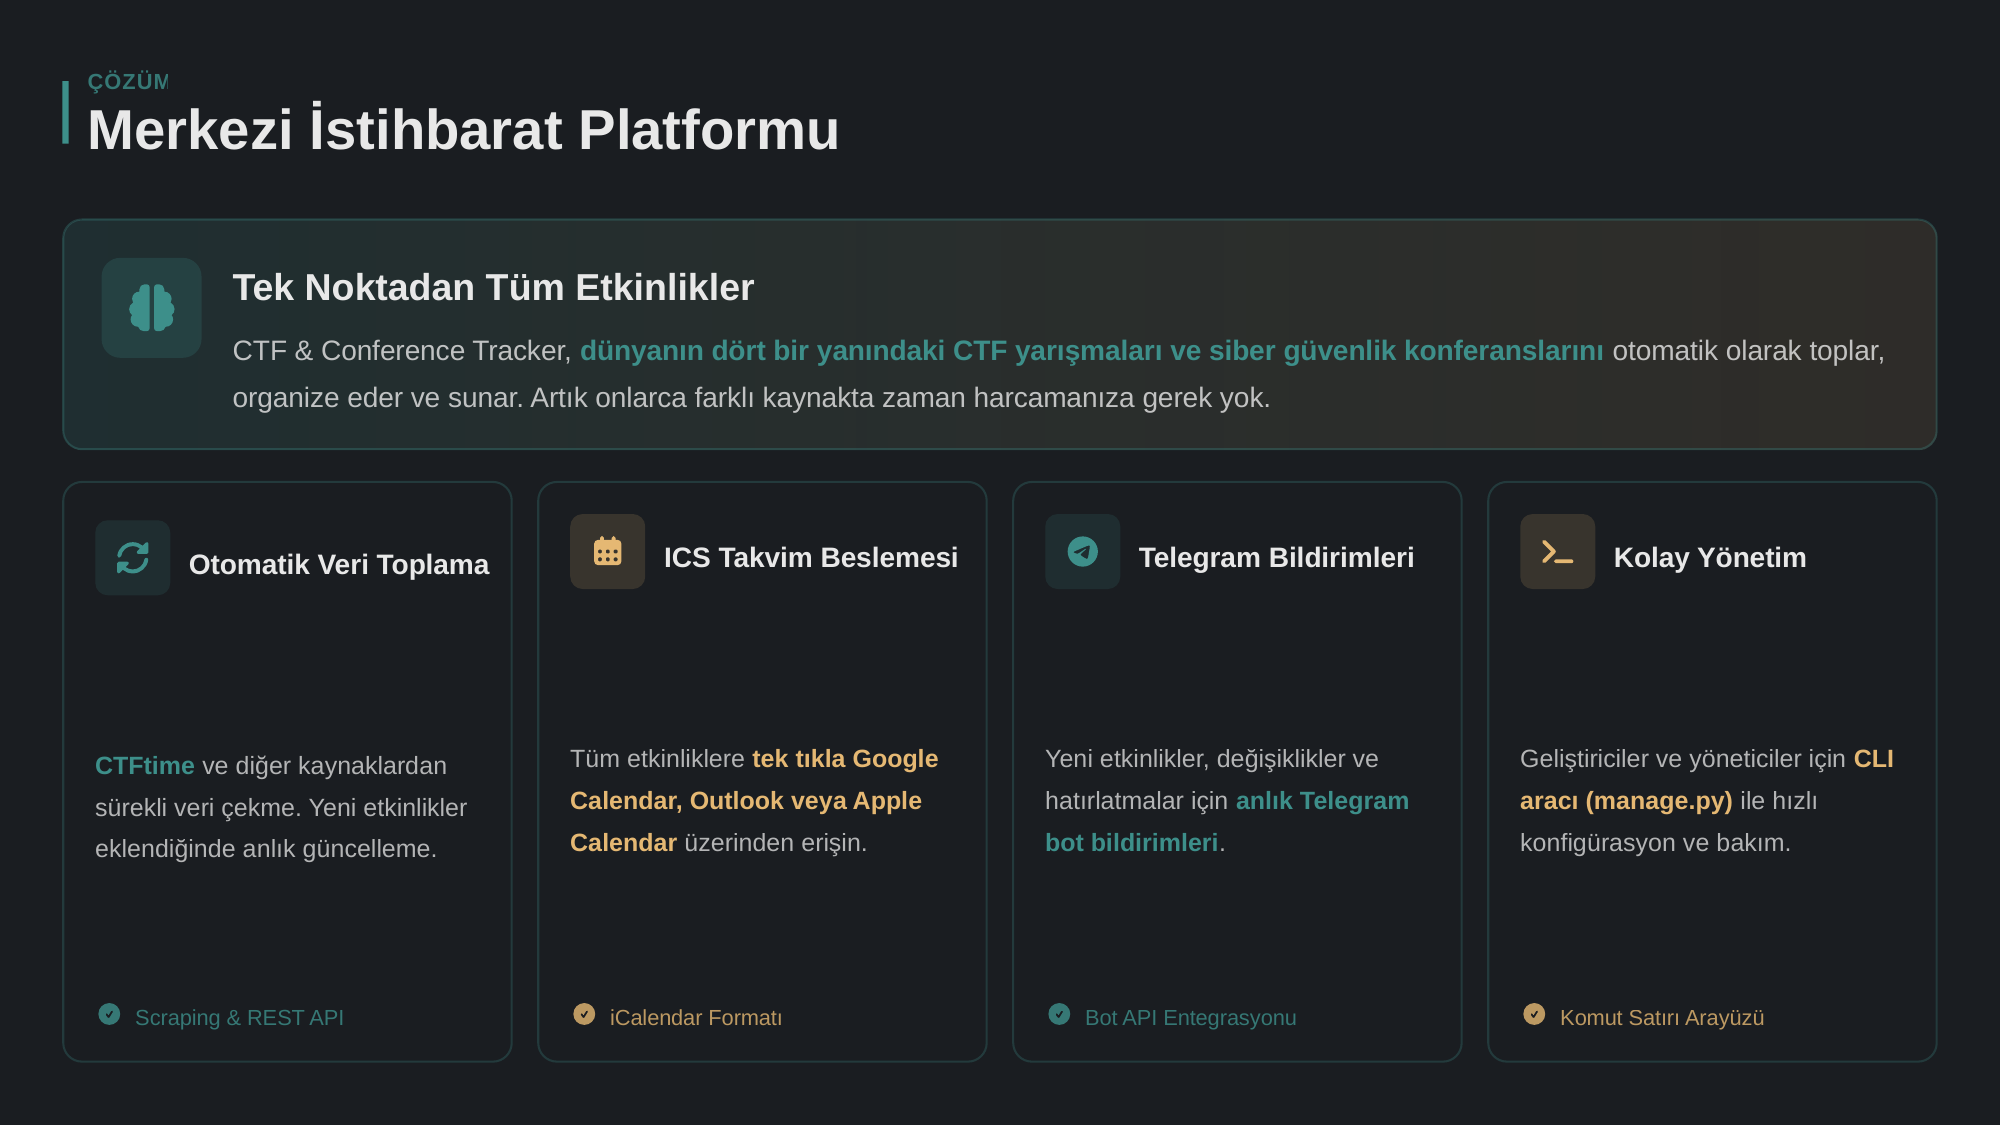

ÇÖZÜM

Merkezi İstihbarat Platformu

Tek Noktadan Tüm Etkinlikler

CTF & Conference Tracker, dünyanın dört bir yanındaki CTF yarışmaları ve siber güvenlik konferanslarını otomatik olarak toplar, organize eder ve sunar. Artık onlarca farklı kaynakta zaman harcamanıza gerek yok.

Otomatik Veri Toplama

ICS Takvim Beslemesi
Telegram Bildirimleri
Kolay Yönetim

Tüm etkinliklere tek tıkla Google Calendar, Outlook veya Apple Calendar üzerinden erişin.
Yeni etkinlikler, değişiklikler ve hatırlatmalar için anlık Telegram bot bildirimleri.
Geliştiriciler ve yöneticiler için CLI aracı (manage.py) ile hızlı konfigürasyon ve bakım.
CTFtime ve diğer kaynaklardan sürekli veri çekme. Yeni etkinlikler eklendiğinde anlık güncelleme.
Scraping & REST API
iCalendar Formatı
Bot API Entegrasyonu
Komut Satırı Arayüzü